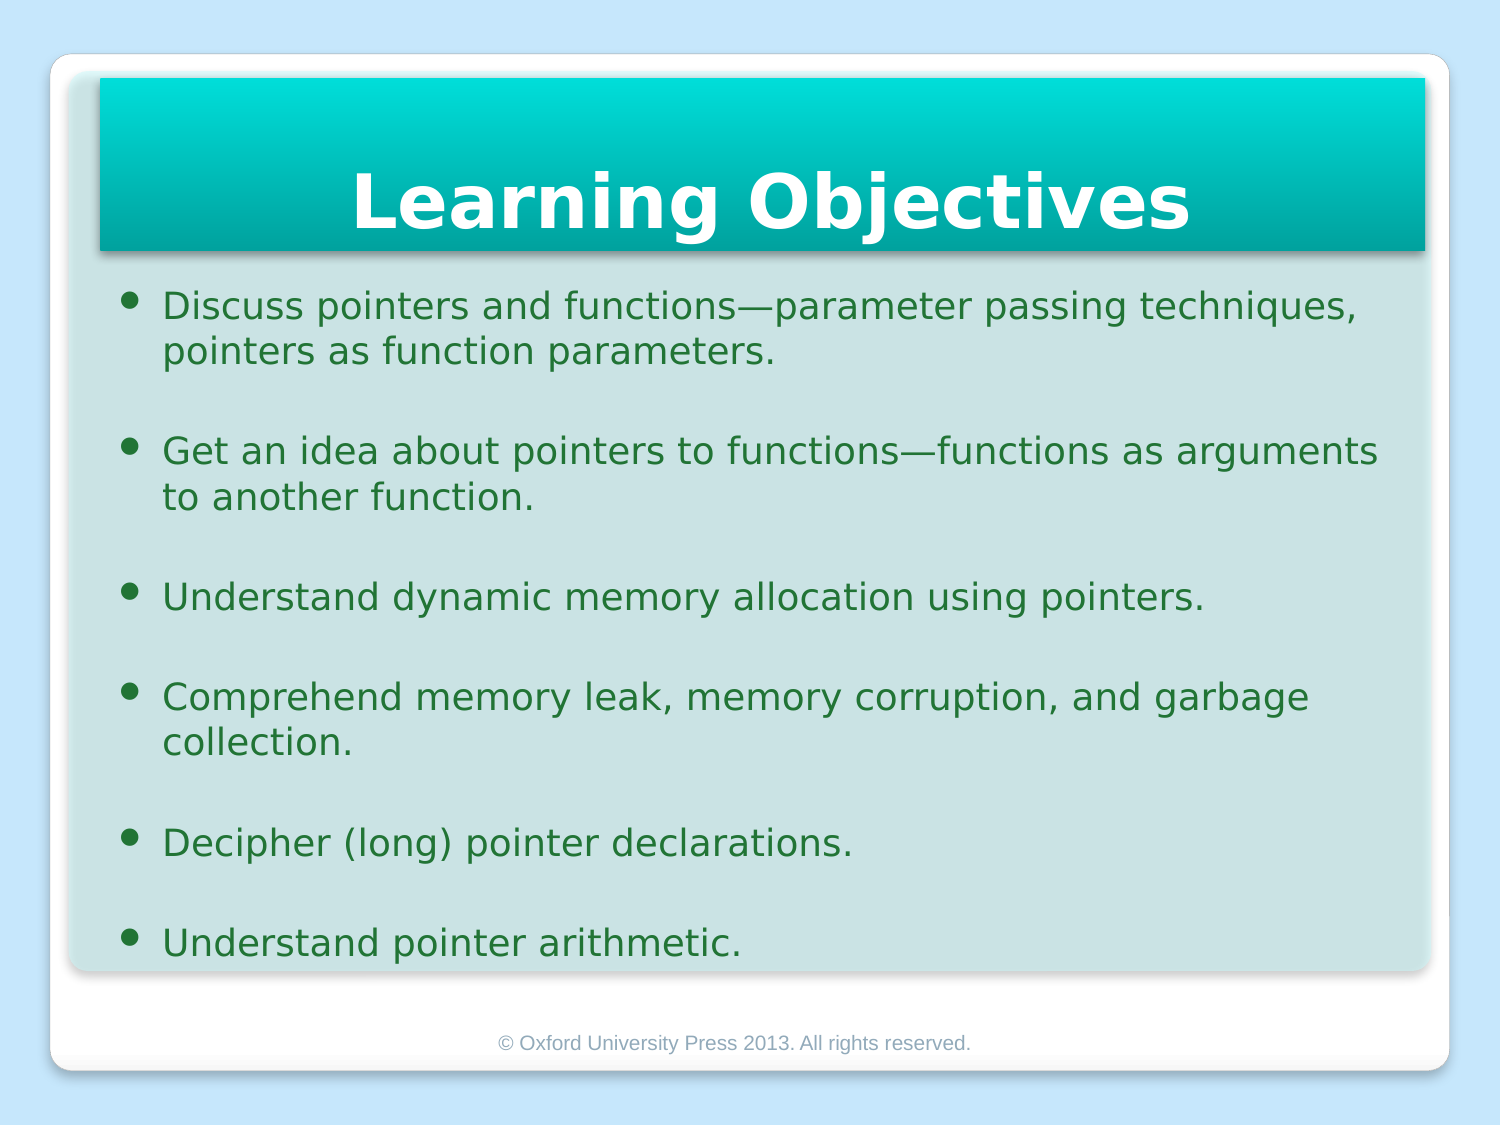

# Learning Objectives
Discuss pointers and functions—parameter passing techniques, pointers as function parameters.

Get an idea about pointers to functions—functions as arguments to another function.

Understand dynamic memory allocation using pointers.

Comprehend memory leak, memory corruption, and garbage collection.

Decipher (long) pointer declarations.

Understand pointer arithmetic.
© Oxford University Press 2013. All rights reserved.